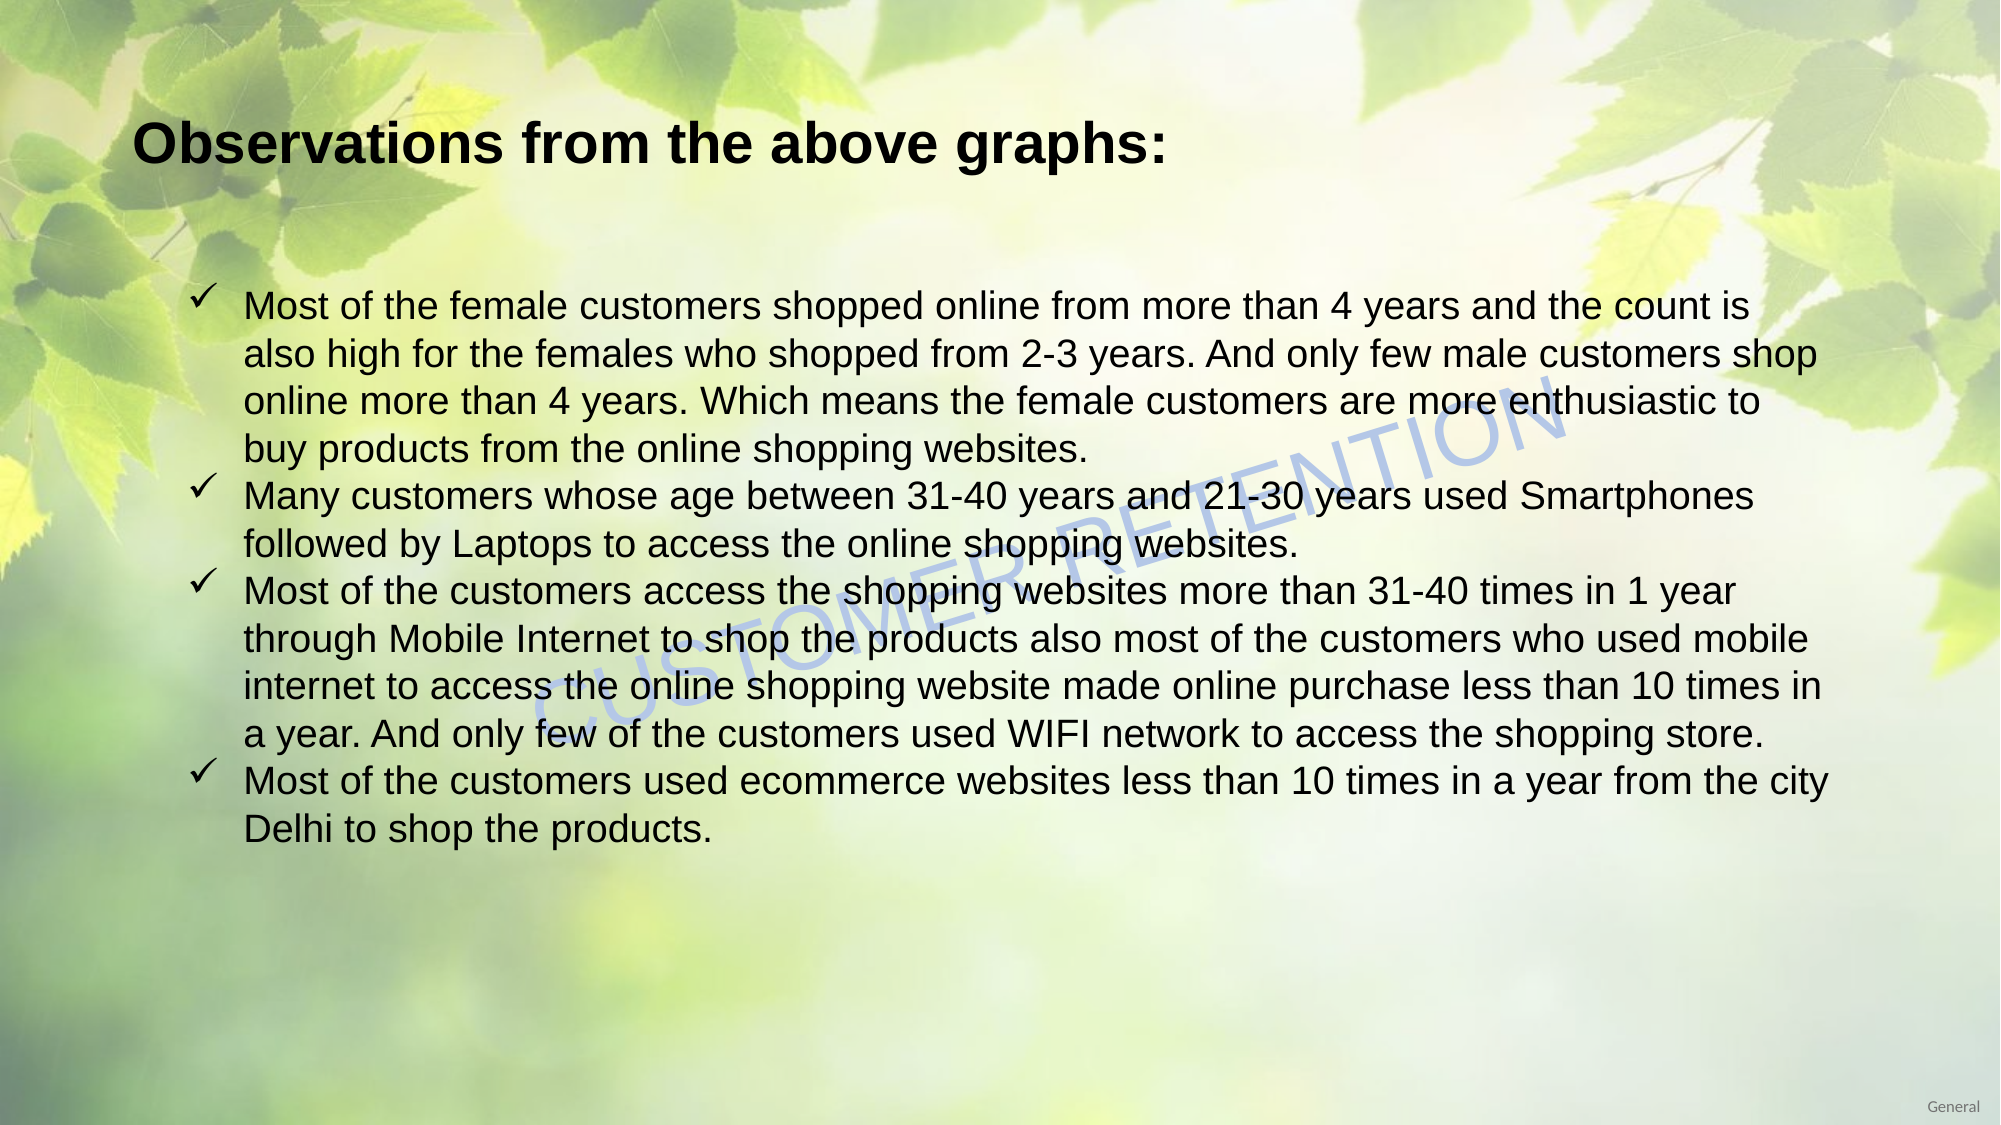

Observations from the above graphs:
Most of the female customers shopped online from more than 4 years and the count is also high for the females who shopped from 2-3 years. And only few male customers shop online more than 4 years. Which means the female customers are more enthusiastic to buy products from the online shopping websites.
Many customers whose age between 31-40 years and 21-30 years used Smartphones followed by Laptops to access the online shopping websites.
Most of the customers access the shopping websites more than 31-40 times in 1 year through Mobile Internet to shop the products also most of the customers who used mobile internet to access the online shopping website made online purchase less than 10 times in a year. And only few of the customers used WIFI network to access the shopping store.
Most of the customers used ecommerce websites less than 10 times in a year from the city Delhi to shop the products.